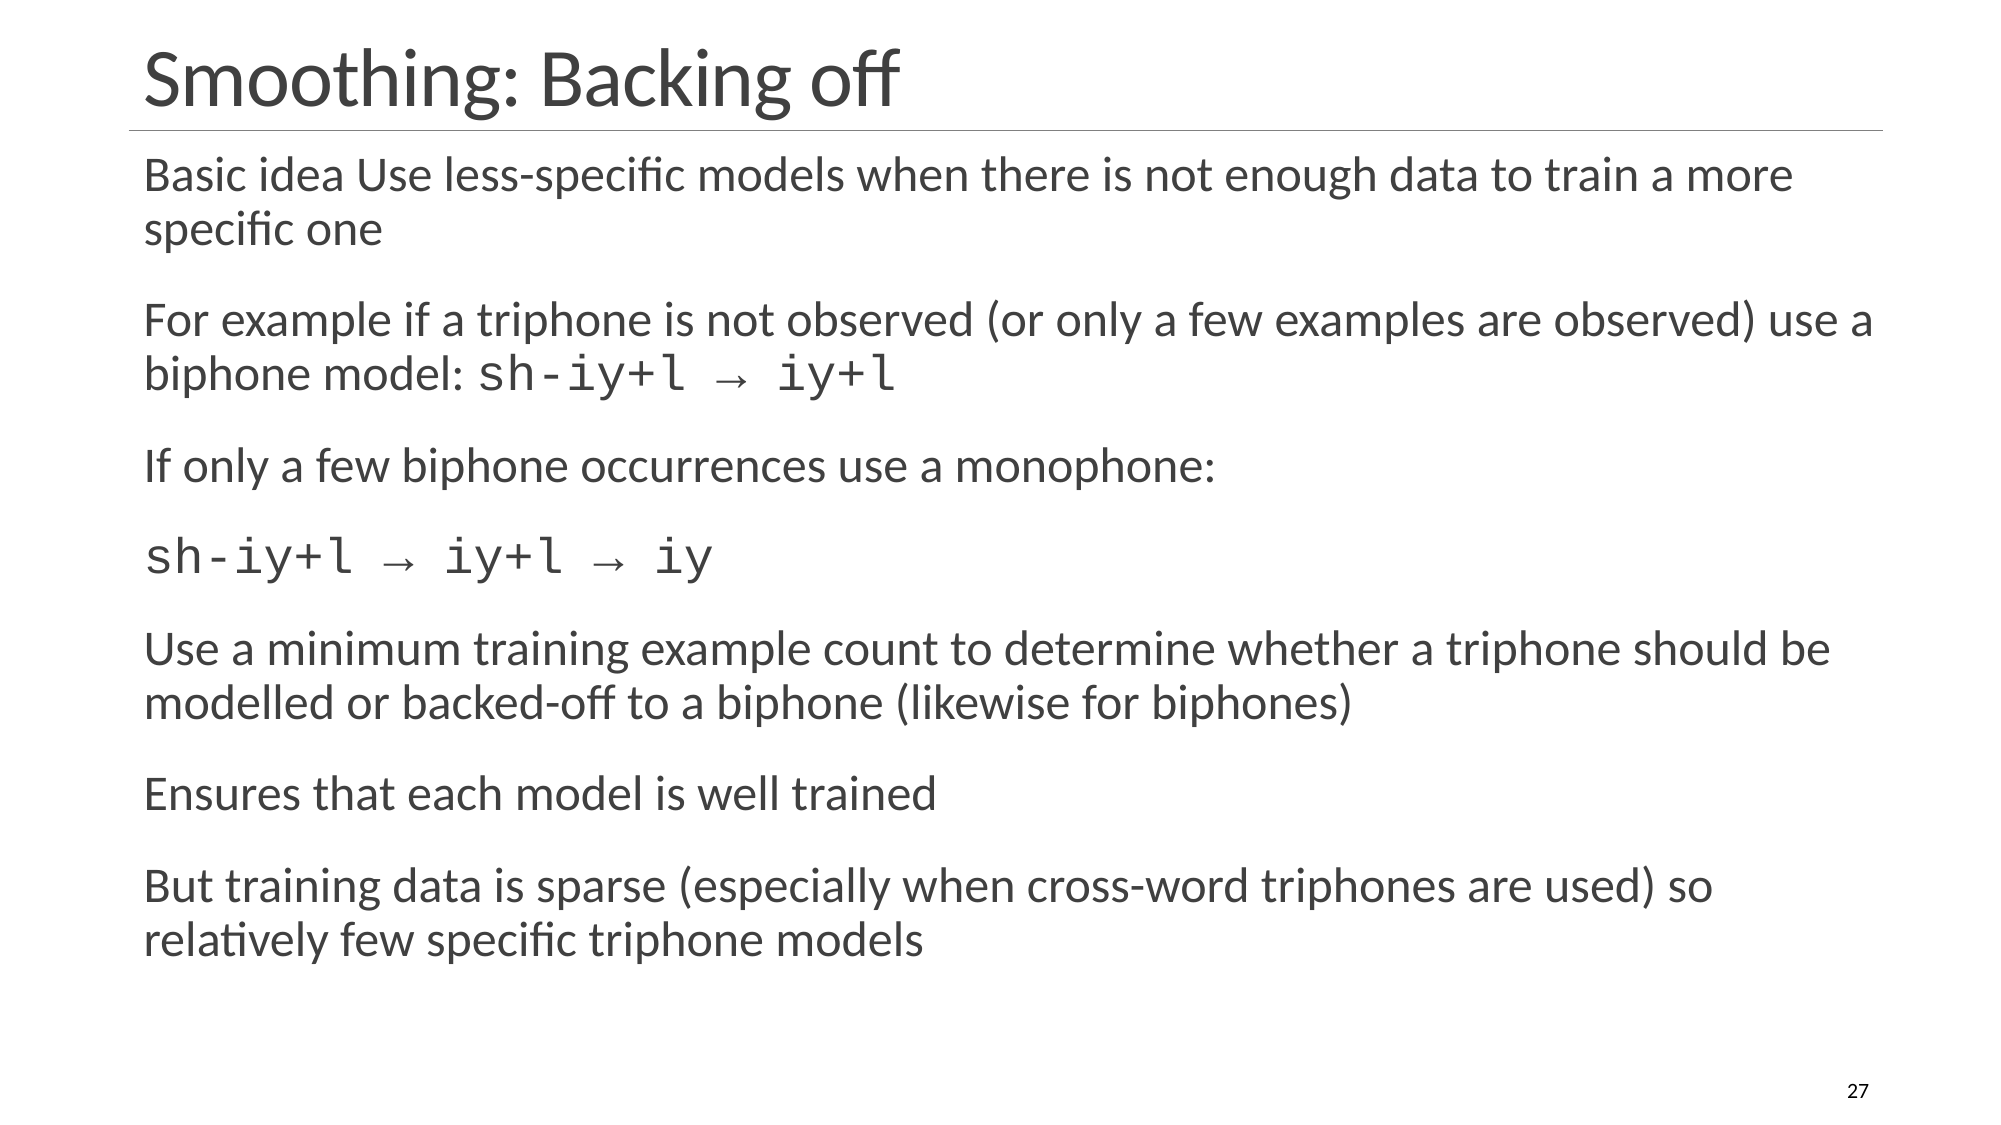

# Smoothing: Backing off
Basic idea Use less-specific models when there is not enough data to train a more specific one
For example if a triphone is not observed (or only a few examples are observed) use a biphone model: sh-iy+l → iy+l
If only a few biphone occurrences use a monophone:
sh-iy+l → iy+l → iy
Use a minimum training example count to determine whether a triphone should be modelled or backed-off to a biphone (likewise for biphones)
Ensures that each model is well trained
But training data is sparse (especially when cross-word triphones are used) so relatively few specific triphone models
27